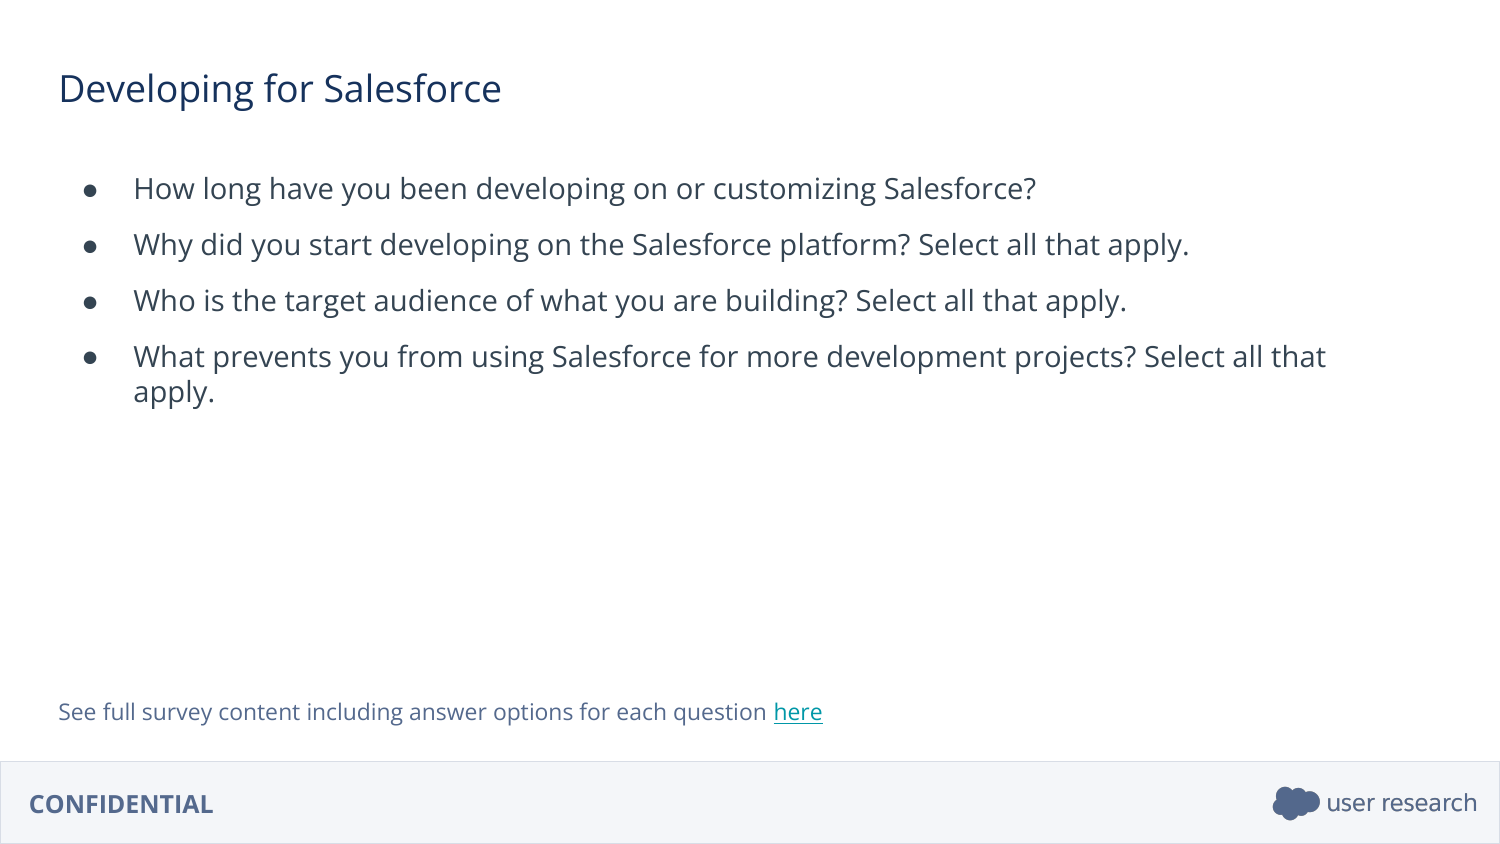

Developing for Salesforce
How long have you been developing on or customizing Salesforce?
Why did you start developing on the Salesforce platform? Select all that apply.
Who is the target audience of what you are building? Select all that apply.
What prevents you from using Salesforce for more development projects? Select all that apply.
See full survey content including answer options for each question here